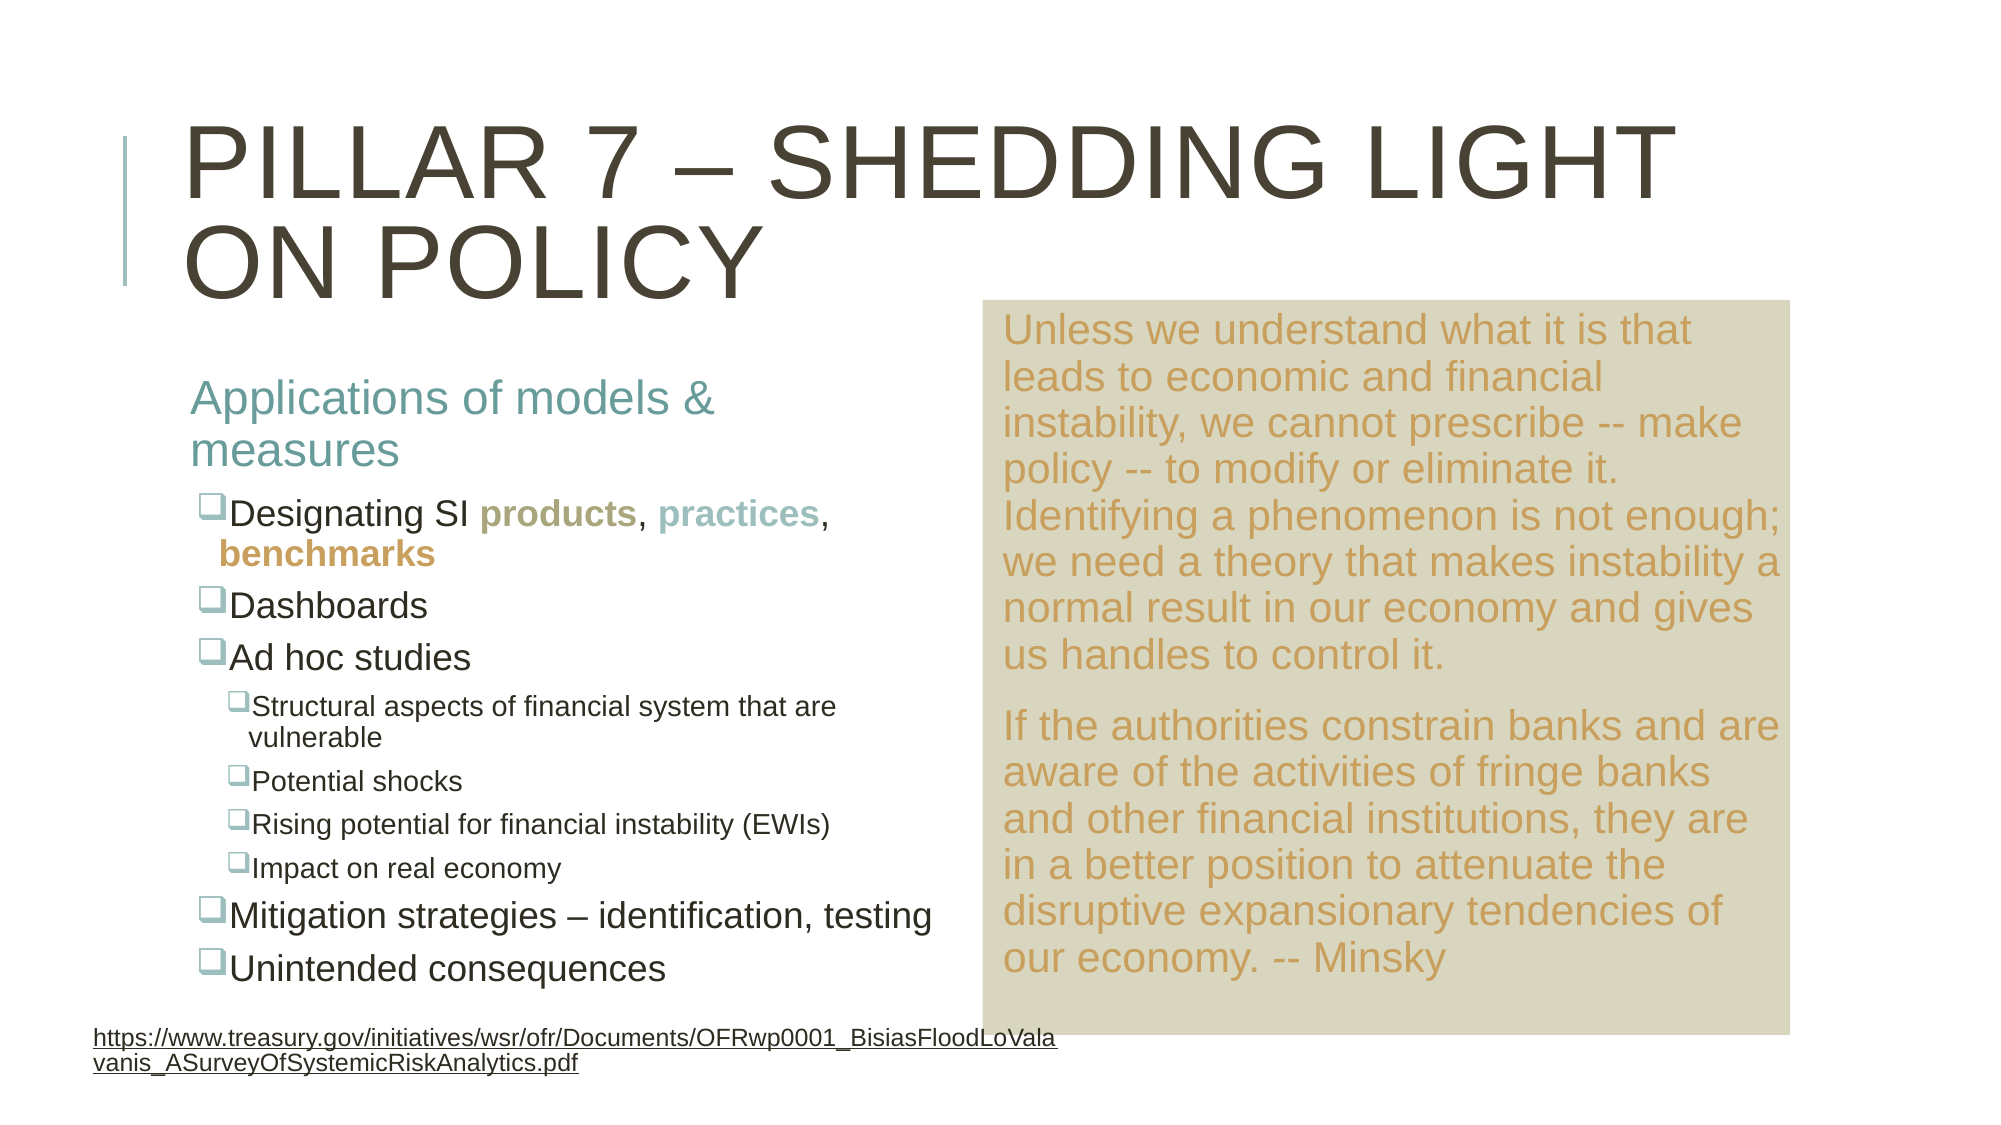

# Pillar 7 – shedding light on policy
Unless we understand what it is that leads to economic and financial instability, we cannot prescribe -- make policy -- to modify or eliminate it. Identifying a phenomenon is not enough; we need a theory that makes instability a normal result in our economy and gives us handles to control it.
If the authorities constrain banks and are aware of the activities of fringe banks and other financial institutions, they are in a better position to attenuate the disruptive expansionary tendencies of our economy. -- Minsky
Applications of models & measures
Designating SI products, practices, benchmarks
Dashboards
Ad hoc studies
Structural aspects of financial system that are vulnerable
Potential shocks
Rising potential for financial instability (EWIs)
Impact on real economy
Mitigation strategies – identification, testing
Unintended consequences
https://www.treasury.gov/initiatives/wsr/ofr/Documents/OFRwp0001_BisiasFloodLoValavanis_ASurveyOfSystemicRiskAnalytics.pdf